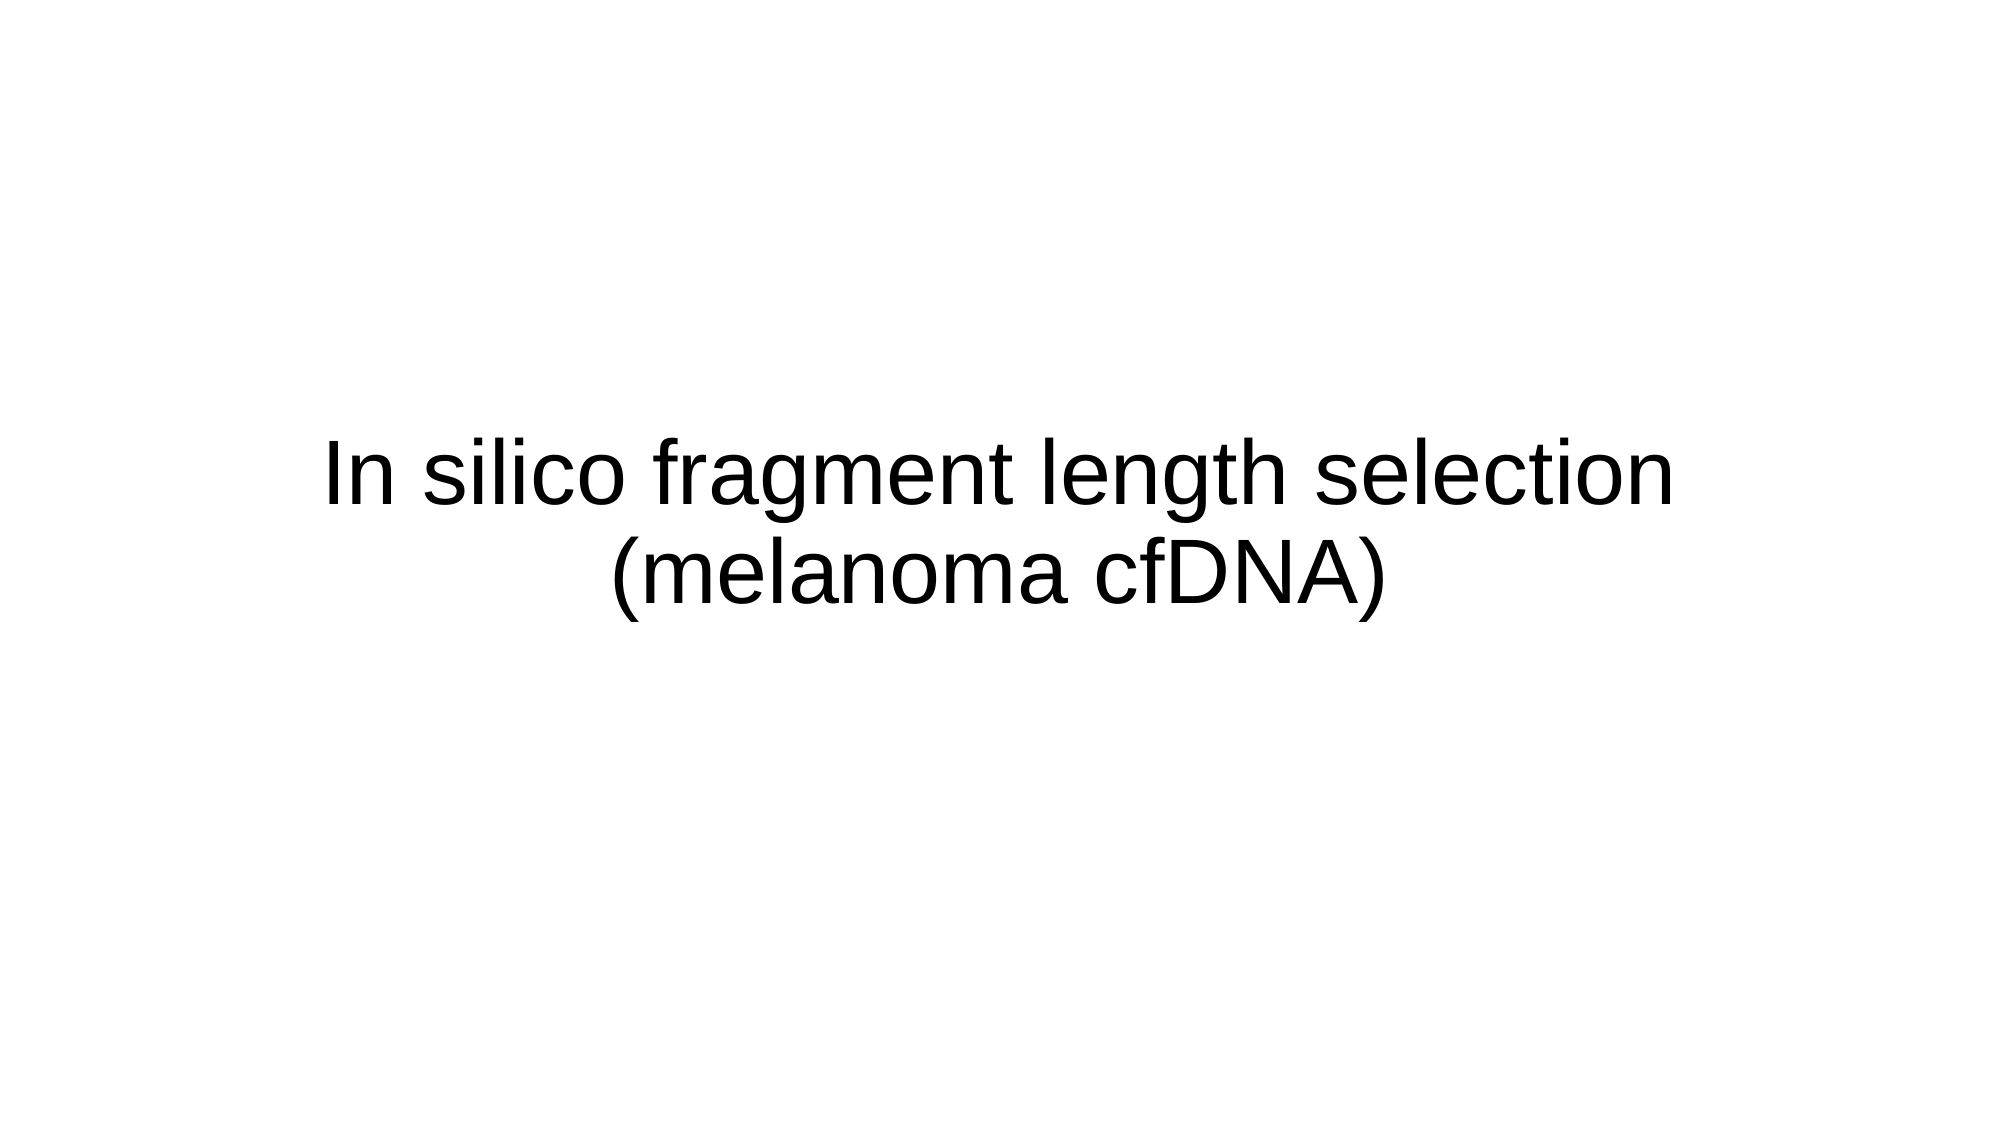

# In silico fragment length selection (melanoma cfDNA)